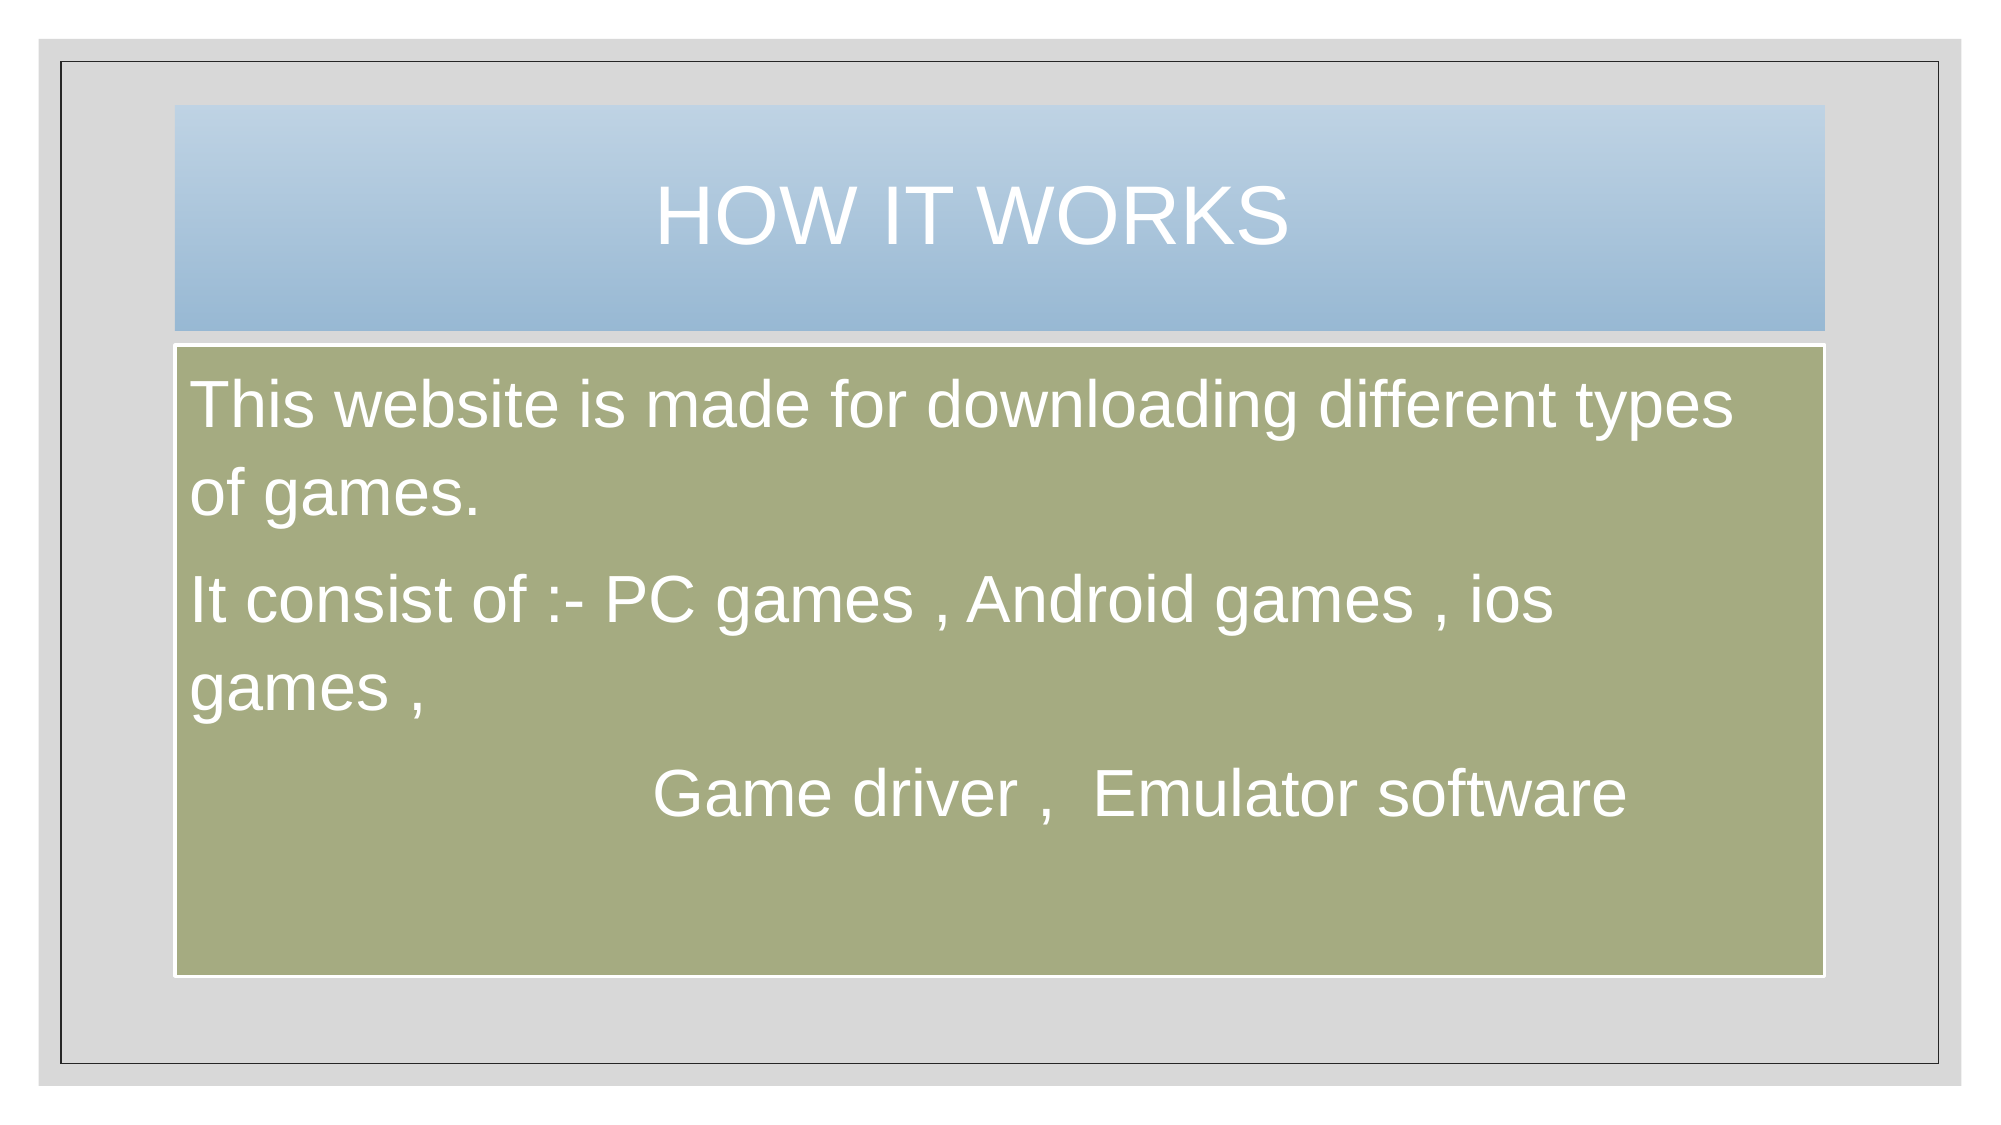

# HOW IT WORKS
This website is made for downloading different types of games.
It consist of :- PC games , Android games , ios games ,
                         Game driver ,  Emulator software